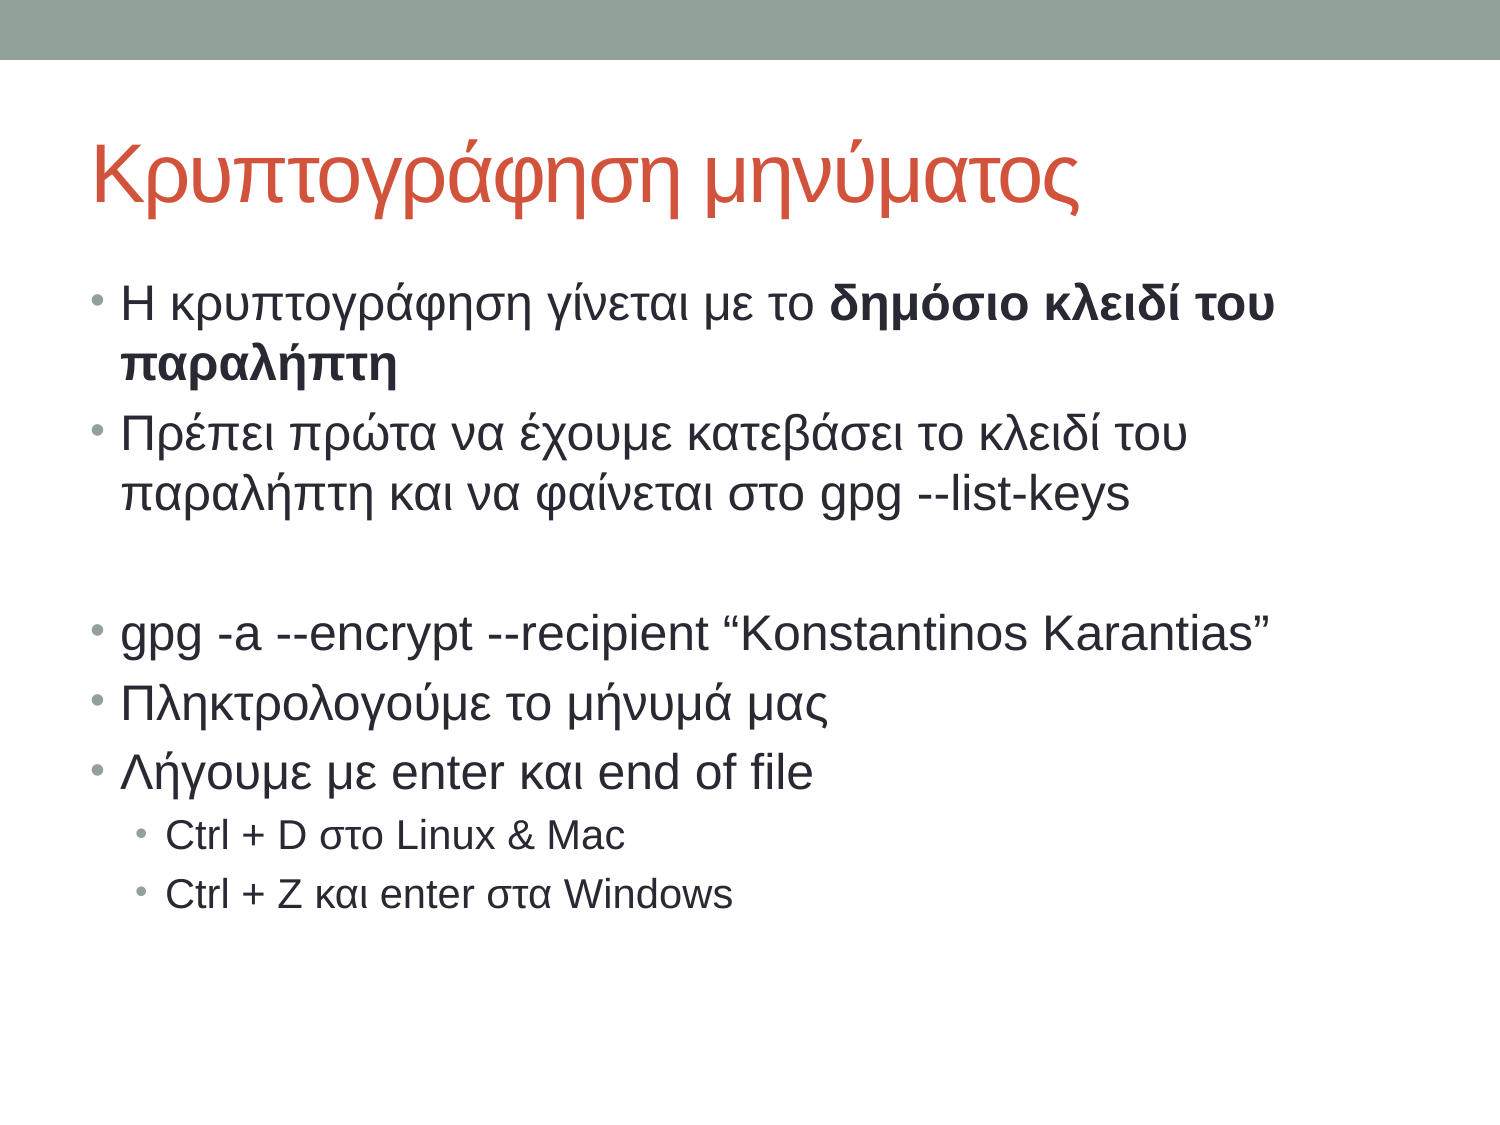

# Κρυπτογράφηση μηνύματος
Η κρυπτογράφηση γίνεται με το δημόσιο κλειδί του παραλήπτη
Πρέπει πρώτα να έχουμε κατεβάσει το κλειδί του παραλήπτη και να φαίνεται στο gpg --list-keys

gpg -a --encrypt --recipient “Konstantinos Karantias”
Πληκτρολογούμε το μήνυμά μας
Λήγουμε με enter και end of file
Ctrl + D στο Linux & Mac
Ctrl + Z και enter στα Windows